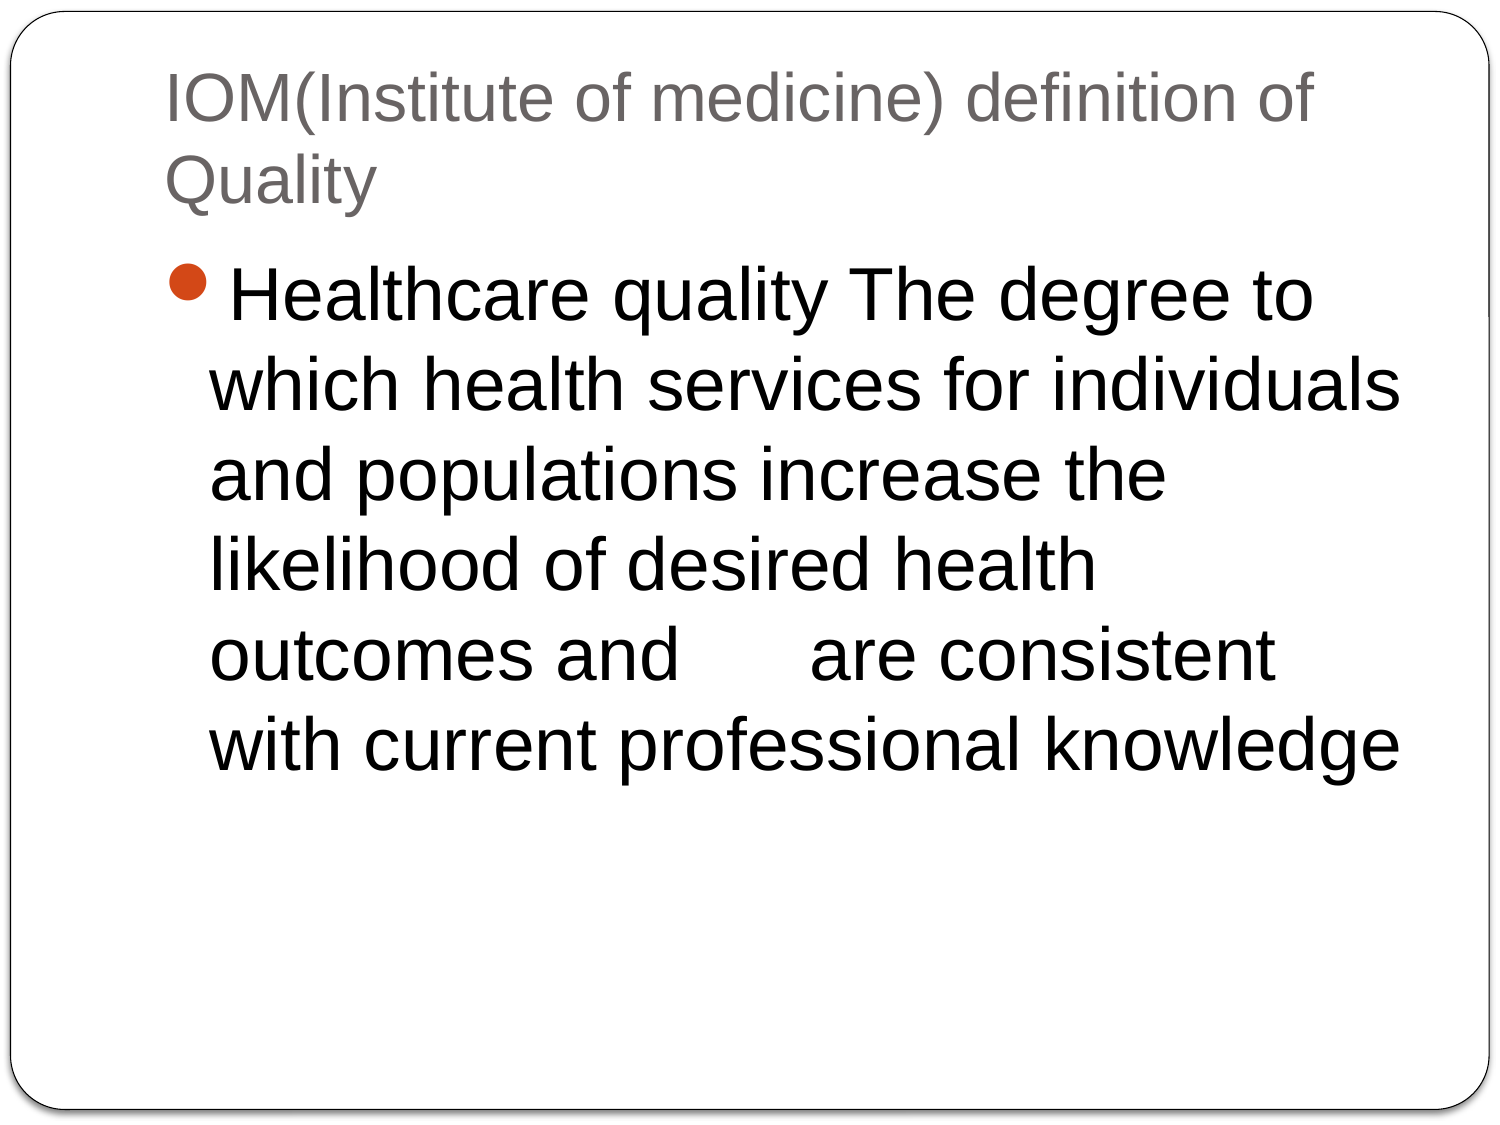

# IOM(Institute of medicine) definition of Quality
Healthcare quality The degree to which health services for individuals and populations increase the likelihood of desired health outcomes and	are consistent with current professional knowledge